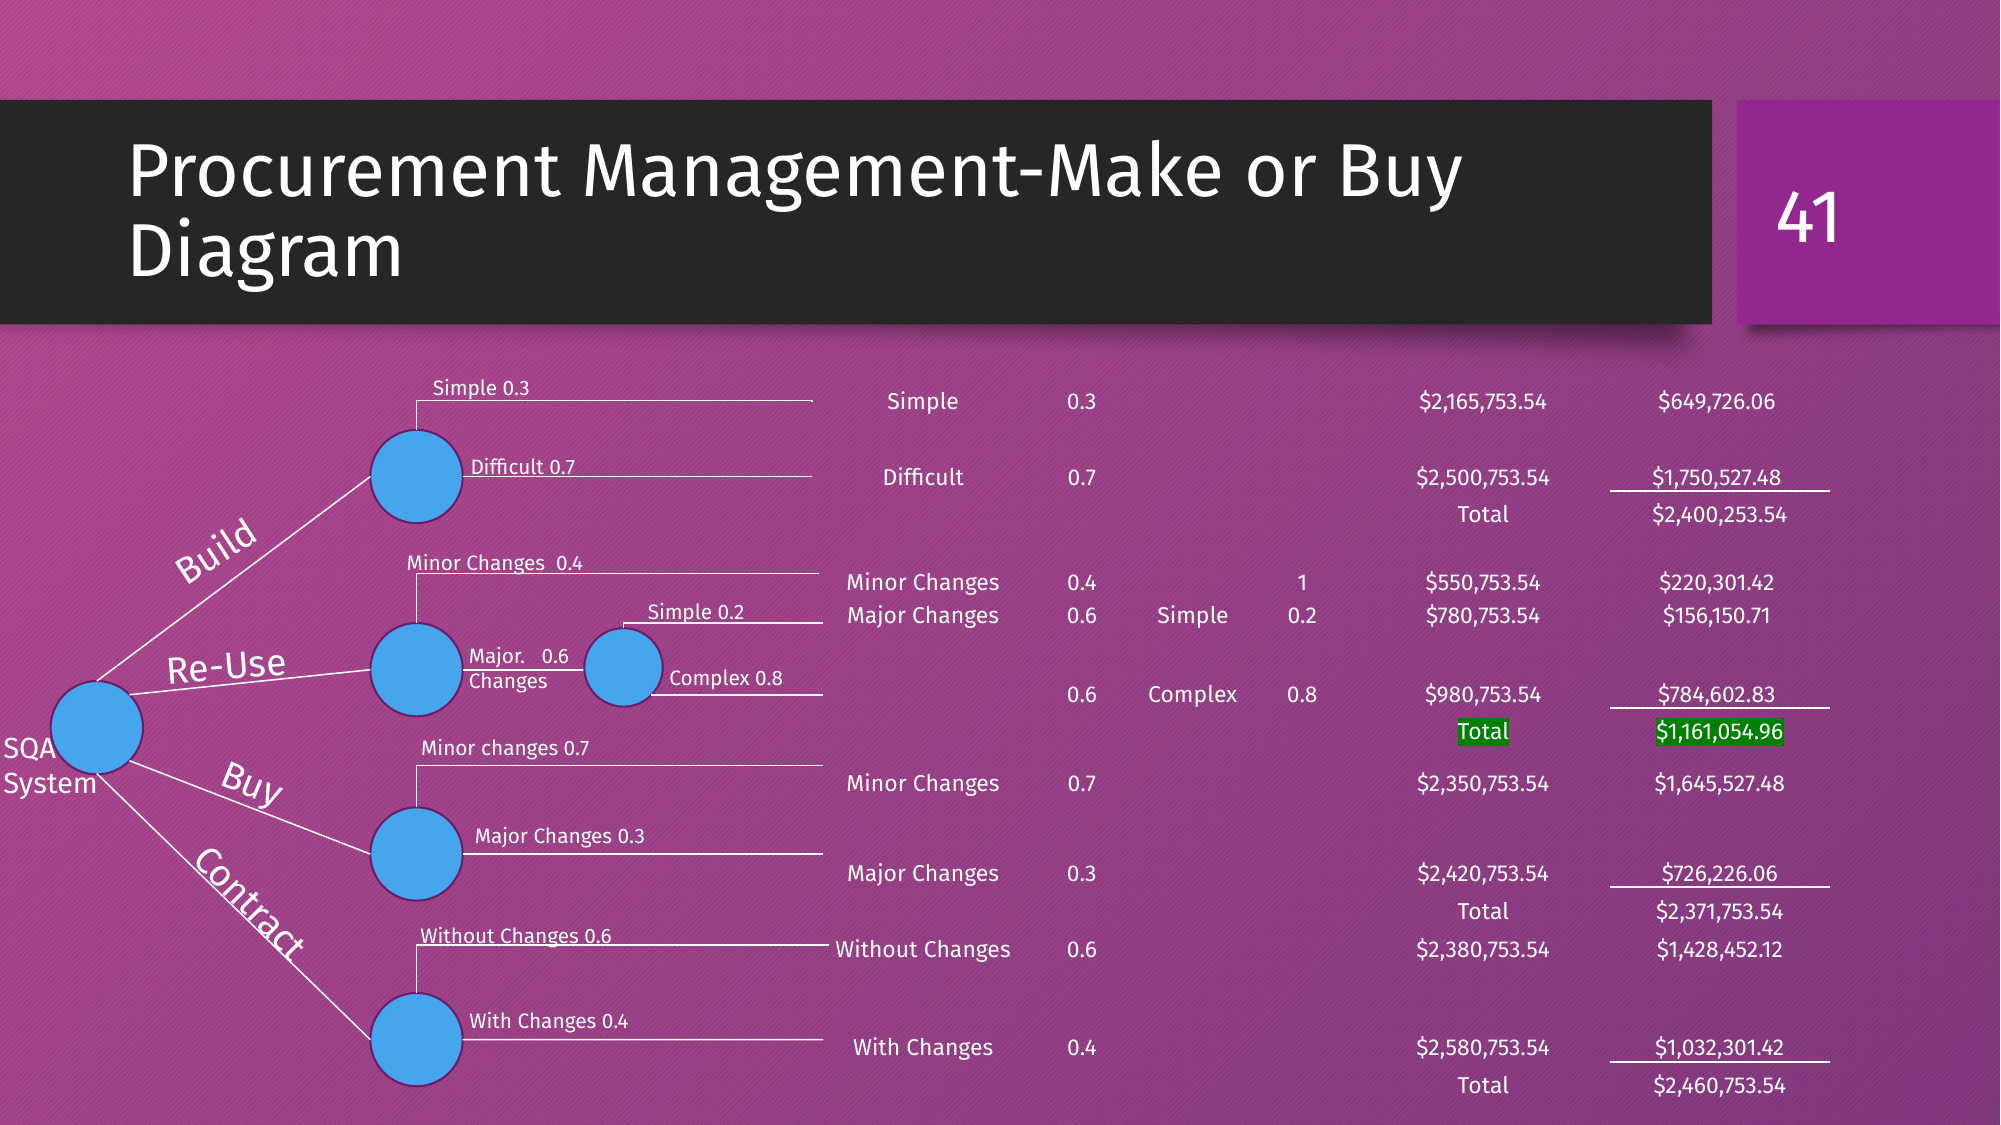

41
# Procurement Management-Make or Buy Diagram
Simple 0.3
| Simple | 0.3 |  |  | $2,165,753.54 | $649,726.06 |
| --- | --- | --- | --- | --- | --- |
|  |  |  |  |  |  |
| Difficult | 0.7 |  |  | $2,500,753.54 | $1,750,527.48 |
|  |  |  |  | Total | $2,400,253.54 |
|  |  |  |  |  |  |
| Minor Changes | 0.4 |  | 1 | $550,753.54 | $220,301.42 |
| Major Changes | 0.6 | Simple | 0.2 | $780,753.54 | $156,150.71 |
|  | 0.6 | Complex | 0.8 | $980,753.54 | $784,602.83 |
|  |  |  |  | Total | $1,161,054.96 |
| Minor Changes | 0.7 |  |  | $2,350,753.54 | $1,645,527.48 |
|  |  |  |  |  |  |
| Major Changes | 0.3 |  |  | $2,420,753.54 | $726,226.06 |
|  |  |  |  | Total | $2,371,753.54 |
| Without Changes | 0.6 |  |  | $2,380,753.54 | $1,428,452.12 |
|  |  |  |  |  |  |
| With Changes | 0.4 |  |  | $2,580,753.54 | $1,032,301.42 |
|  |  |  |  | Total | $2,460,753.54 |

Difficult 0.7
Build
Minor Changes  0.4
Simple 0.2

Re-Use
Major.   0.6
Changes
Complex 0.8

SQA System
Minor changes 0.7
Buy

Major Changes 0.3
Contract
Without Changes 0.6

With Changes 0.4